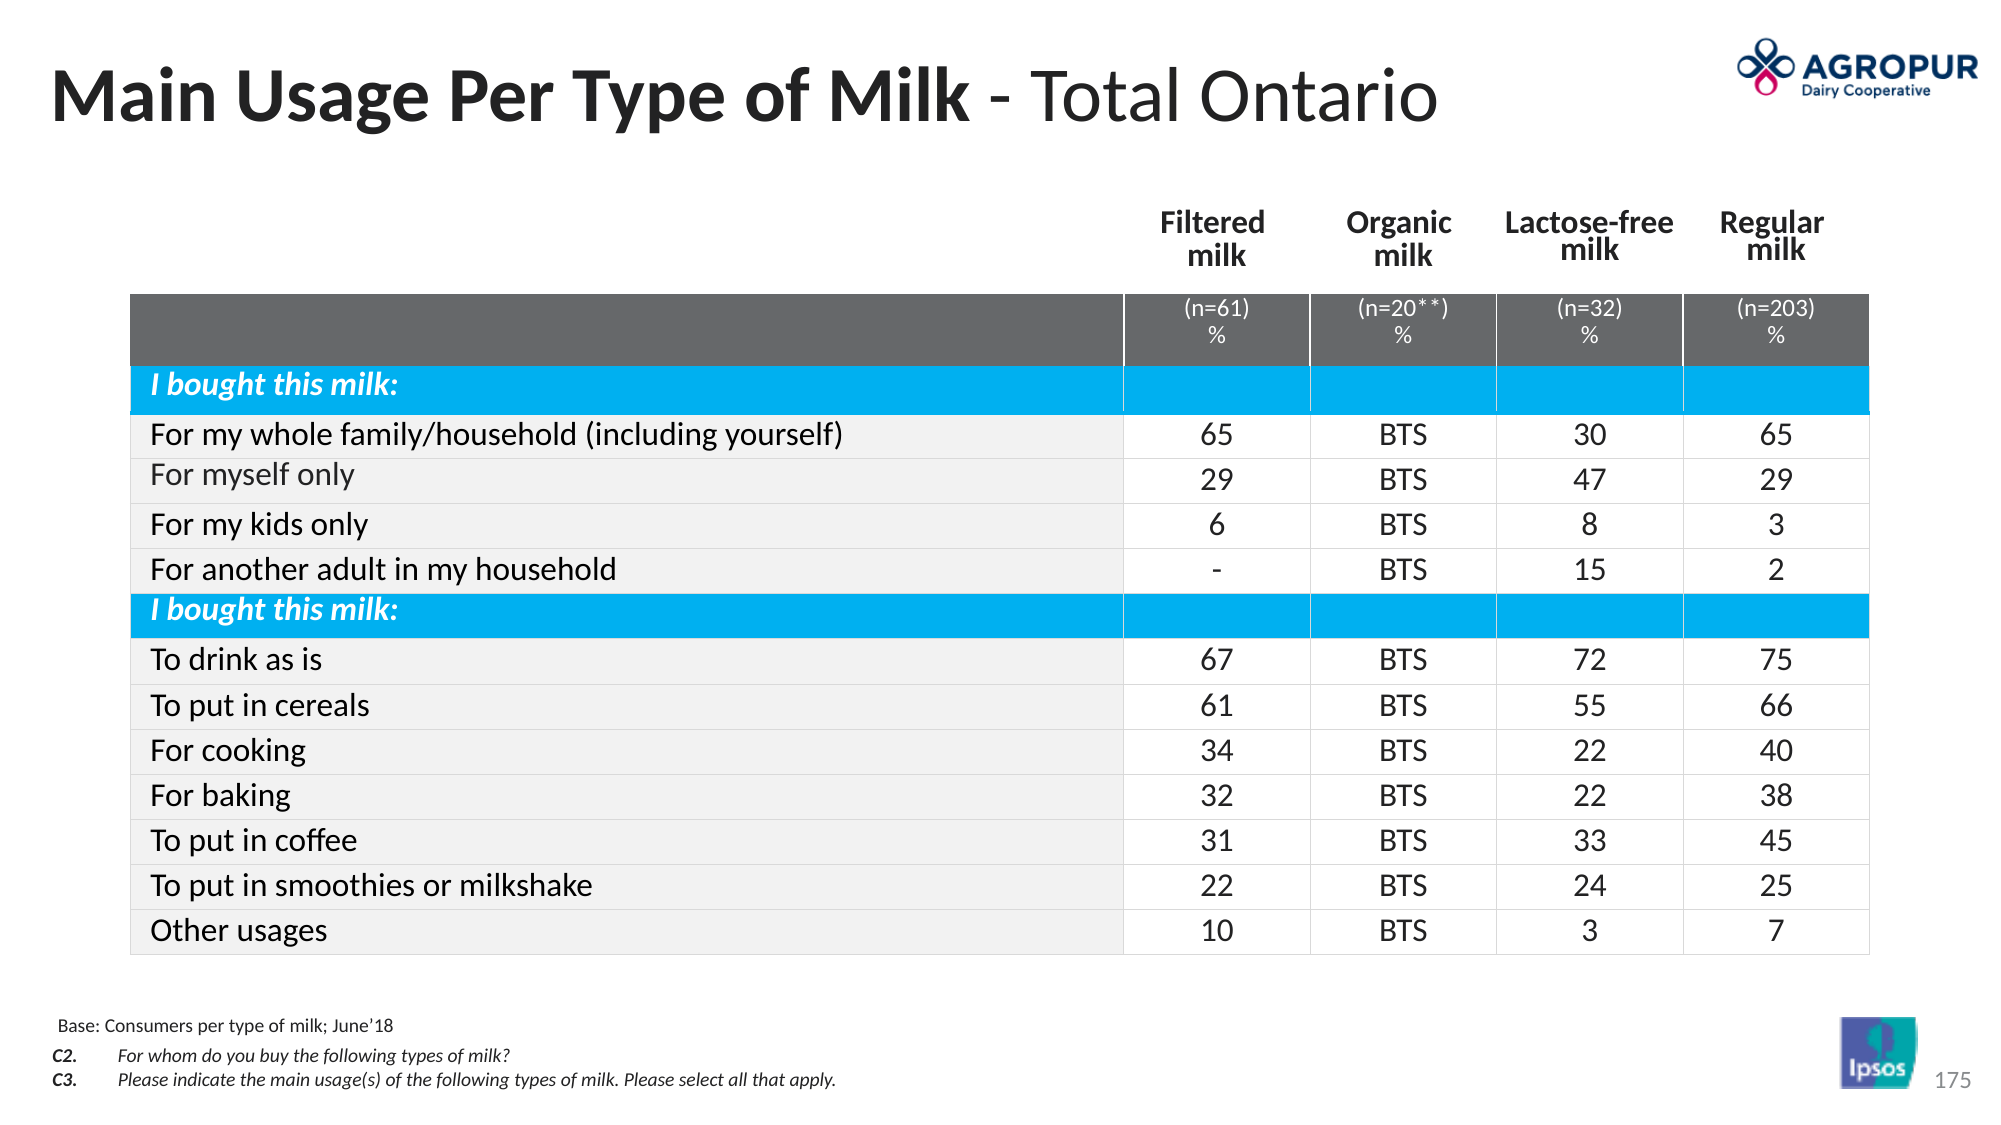

Main Usage Per Type of Milk - Total Ontario
|  | Filtered milk | Organic milk | Lactose-free milk | Regular milk |
| --- | --- | --- | --- | --- |
|  | (n=61) % | (n=20\*\*) % | (n=32) % | (n=203) % |
| I bought this milk: |  |  |  |  |
| For my whole family/household (including yourself) | 65 | BTS | 30 | 65 |
| For myself only | 29 | BTS | 47 | 29 |
| For my kids only | 6 | BTS | 8 | 3 |
| For another adult in my household | - | BTS | 15 | 2 |
| I bought this milk: |  |  |  |  |
| To drink as is | 67 | BTS | 72 | 75 |
| To put in cereals | 61 | BTS | 55 | 66 |
| For cooking | 34 | BTS | 22 | 40 |
| For baking | 32 | BTS | 22 | 38 |
| To put in coffee | 31 | BTS | 33 | 45 |
| To put in smoothies or milkshake | 22 | BTS | 24 | 25 |
| Other usages | 10 | BTS | 3 | 7 |
Base: Consumers per type of milk; June’18
C2.	For whom do you buy the following types of milk?
C3.	Please indicate the main usage(s) of the following types of milk. Please select all that apply.